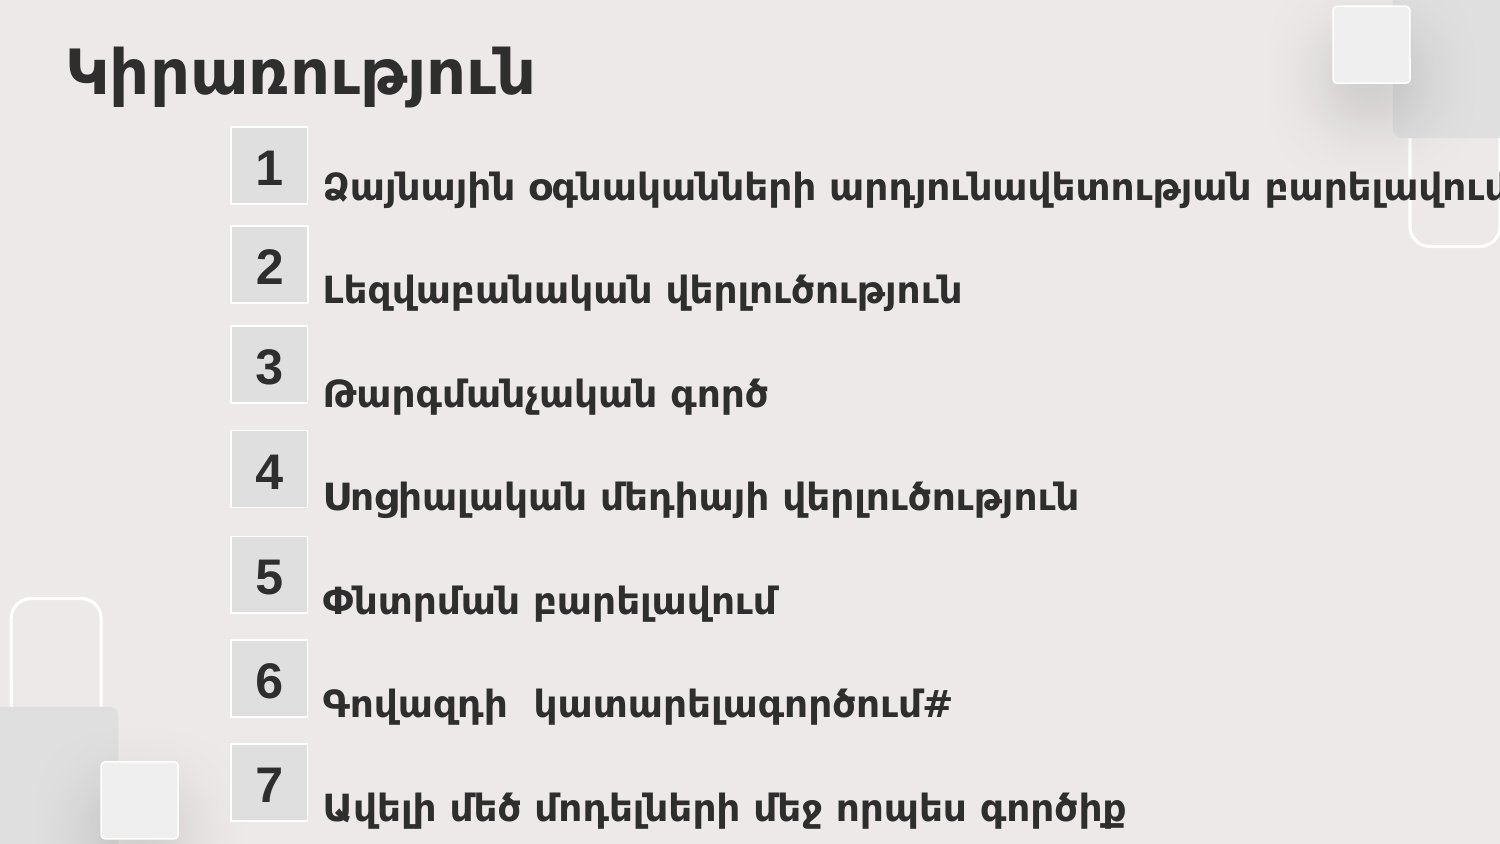

Կիրառություն
# Ձայնային օգնականների արդյունավետության բարելավում Լեզվաբանական վերլուծություն Թարգմանչական գործ Սոցիալական մեդիայի վերլուծություն Փնտրման բարելավում Գովազդի  կատարելագործում# Ավելի մեծ մոդելների մեջ որպես գործիք
1
2
3
4
5
6
7